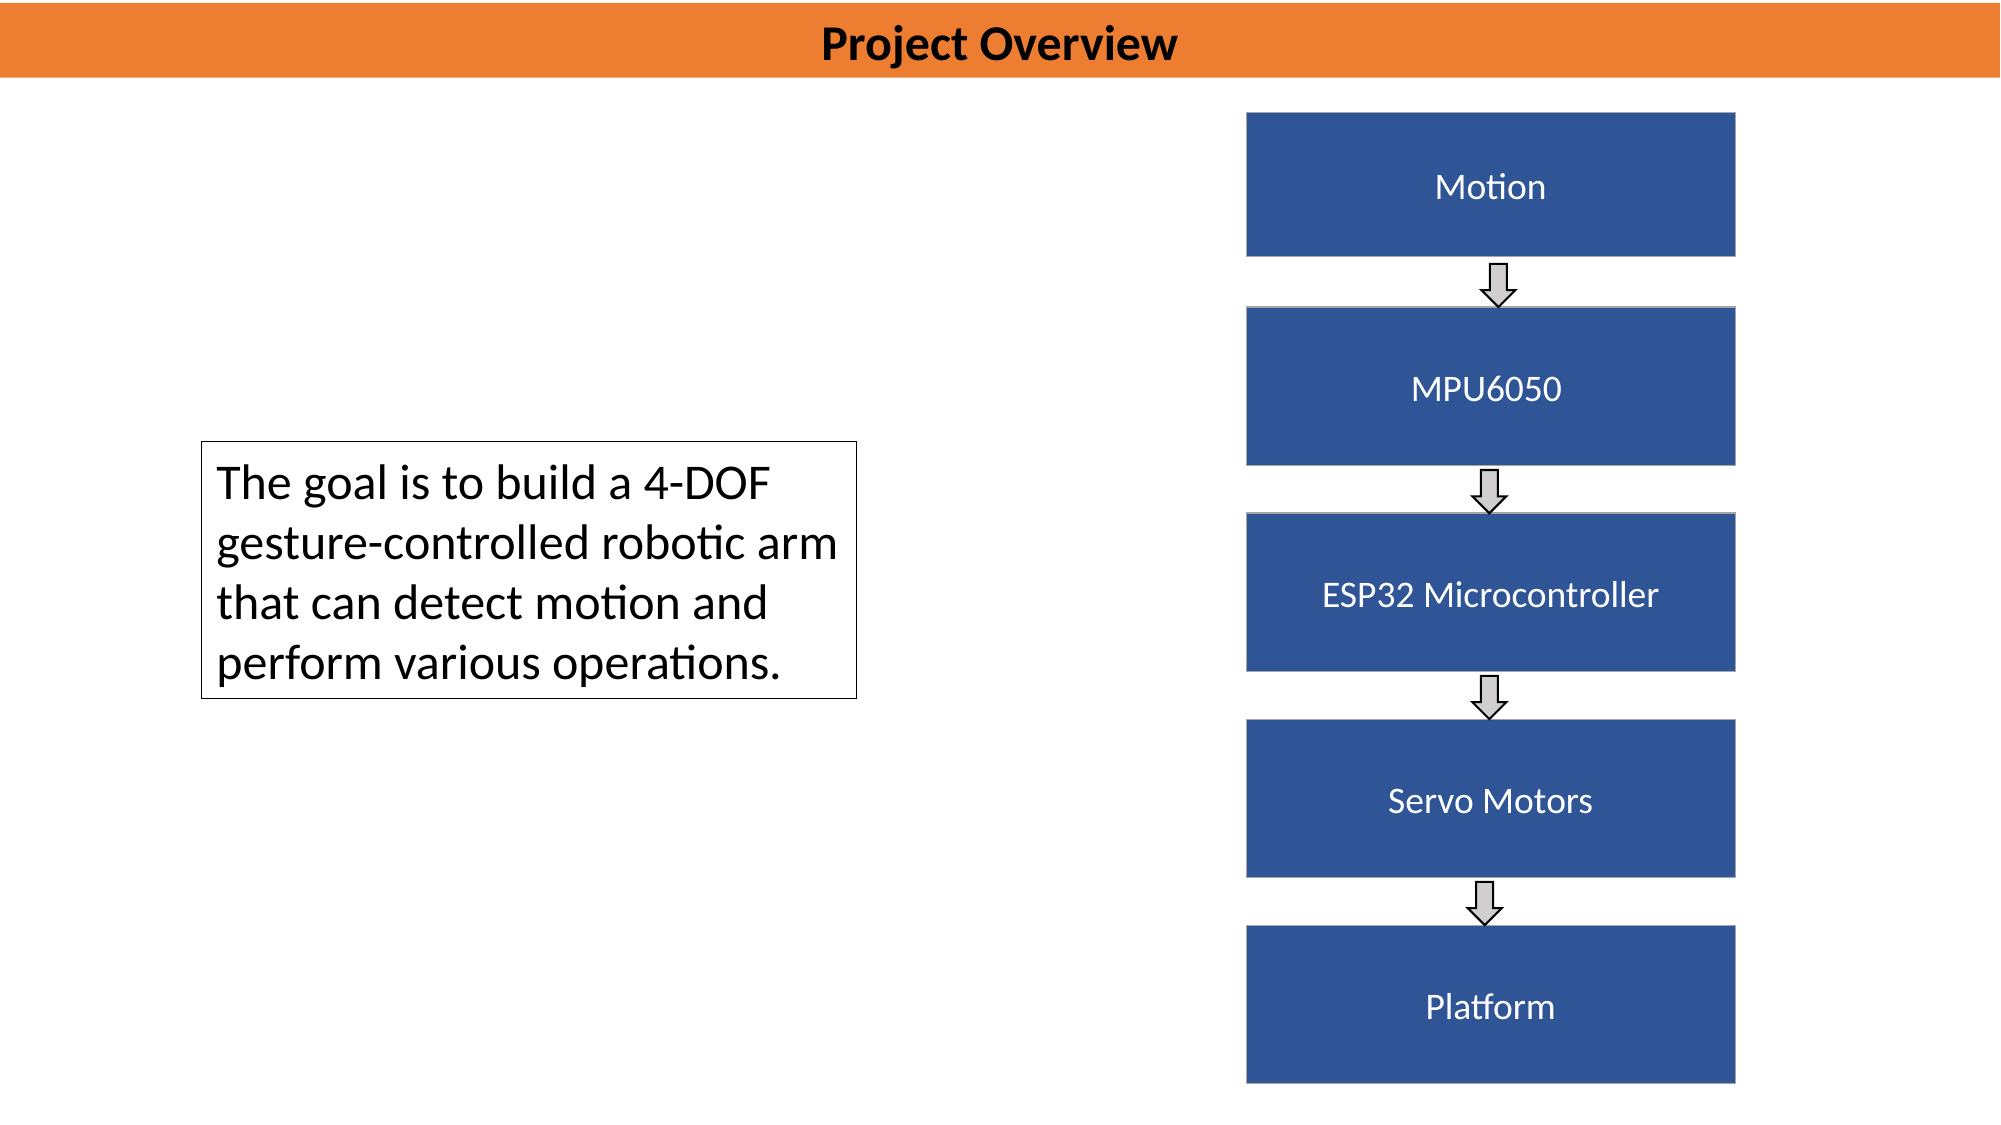

Project Overview
Motion

MPU6050
The goal is to build a 4-DOF gesture-controlled robotic arm that can detect motion and perform various operations.

ESP32 Microcontroller

Servo Motors

Platform